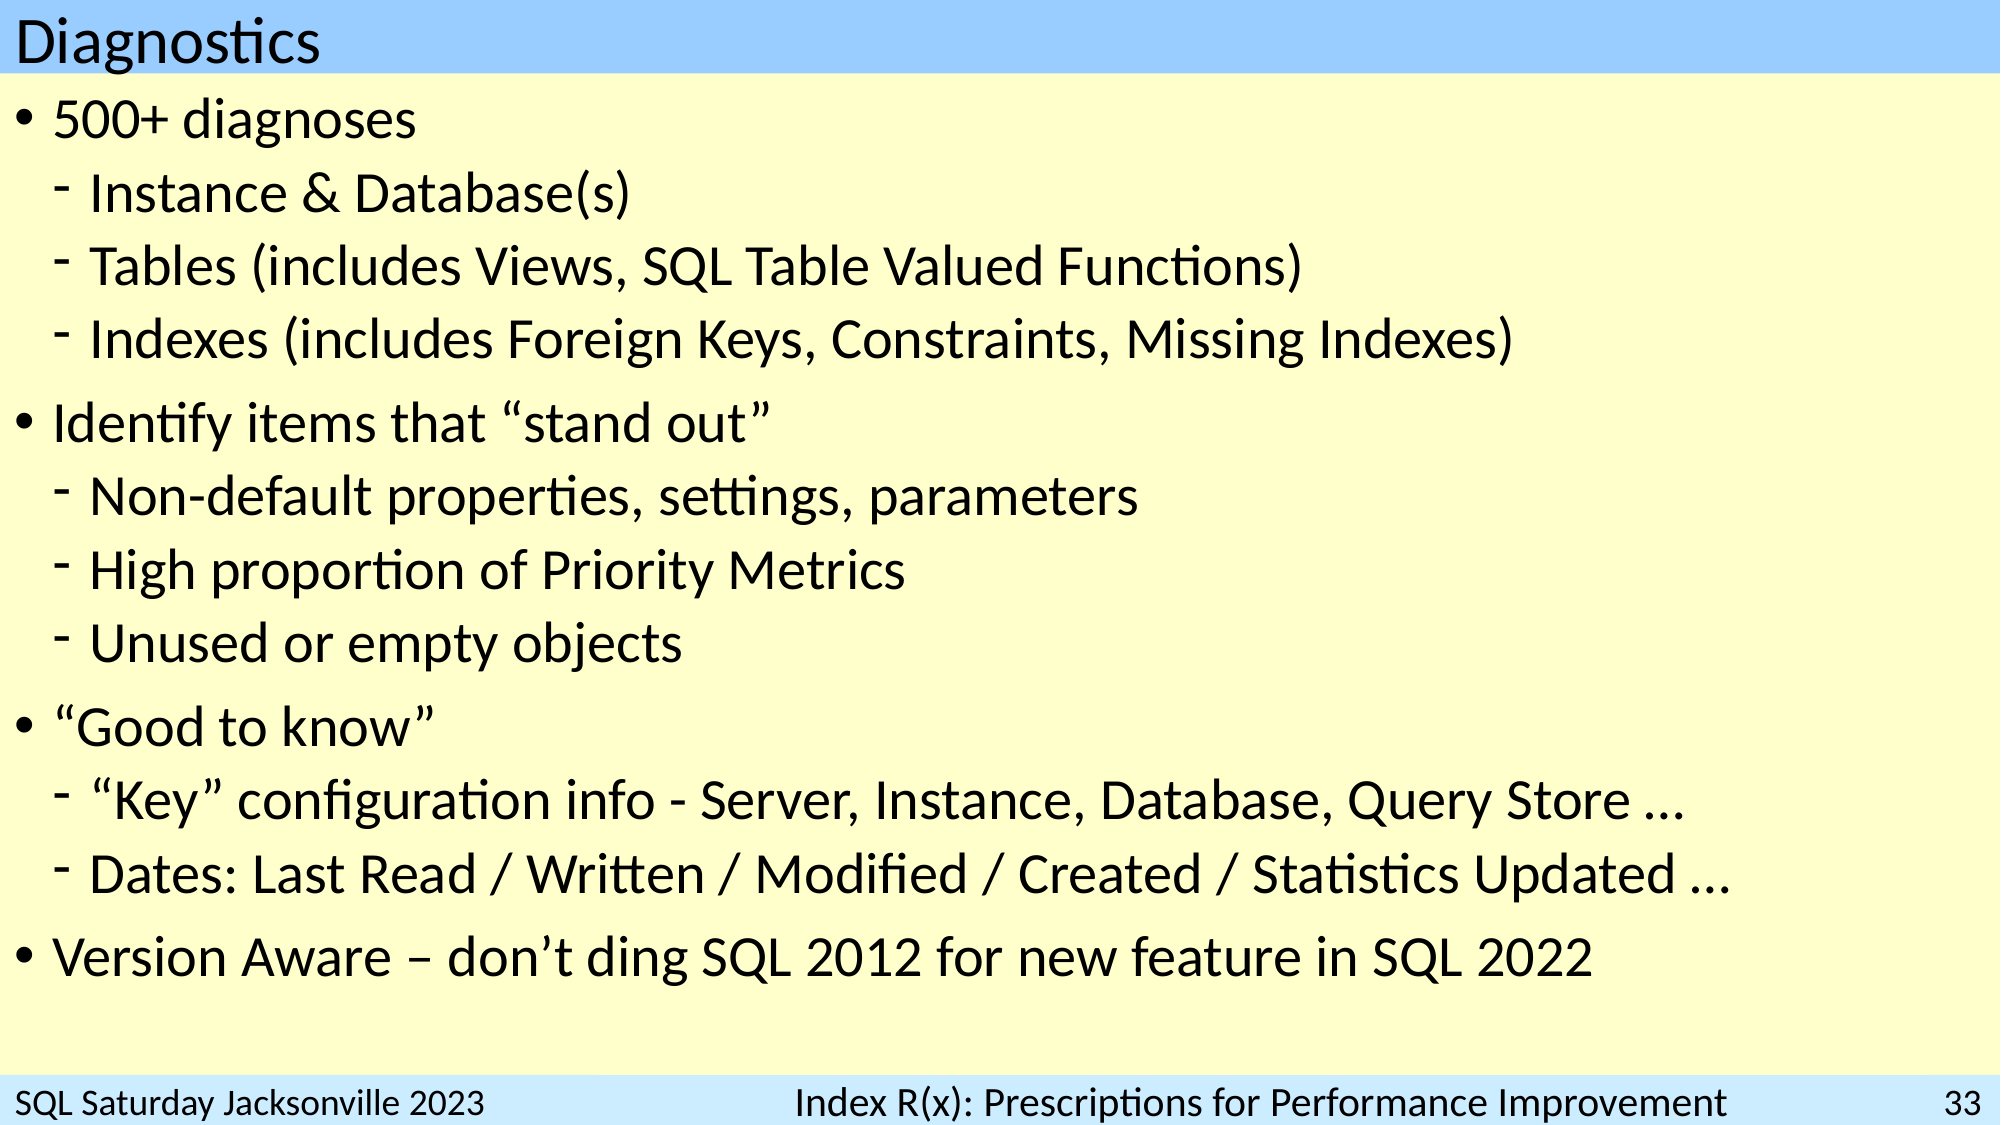

# Diagnostics
500+ diagnoses
Instance & Database(s)
Tables (includes Views, SQL Table Valued Functions)
Indexes (includes Foreign Keys, Constraints, Missing Indexes)
Identify items that “stand out”
Non-default properties, settings, parameters
High proportion of Priority Metrics
Unused or empty objects
“Good to know”
“Key” configuration info - Server, Instance, Database, Query Store …
Dates: Last Read / Written / Modified / Created / Statistics Updated …
Version Aware – don’t ding SQL 2012 for new feature in SQL 2022